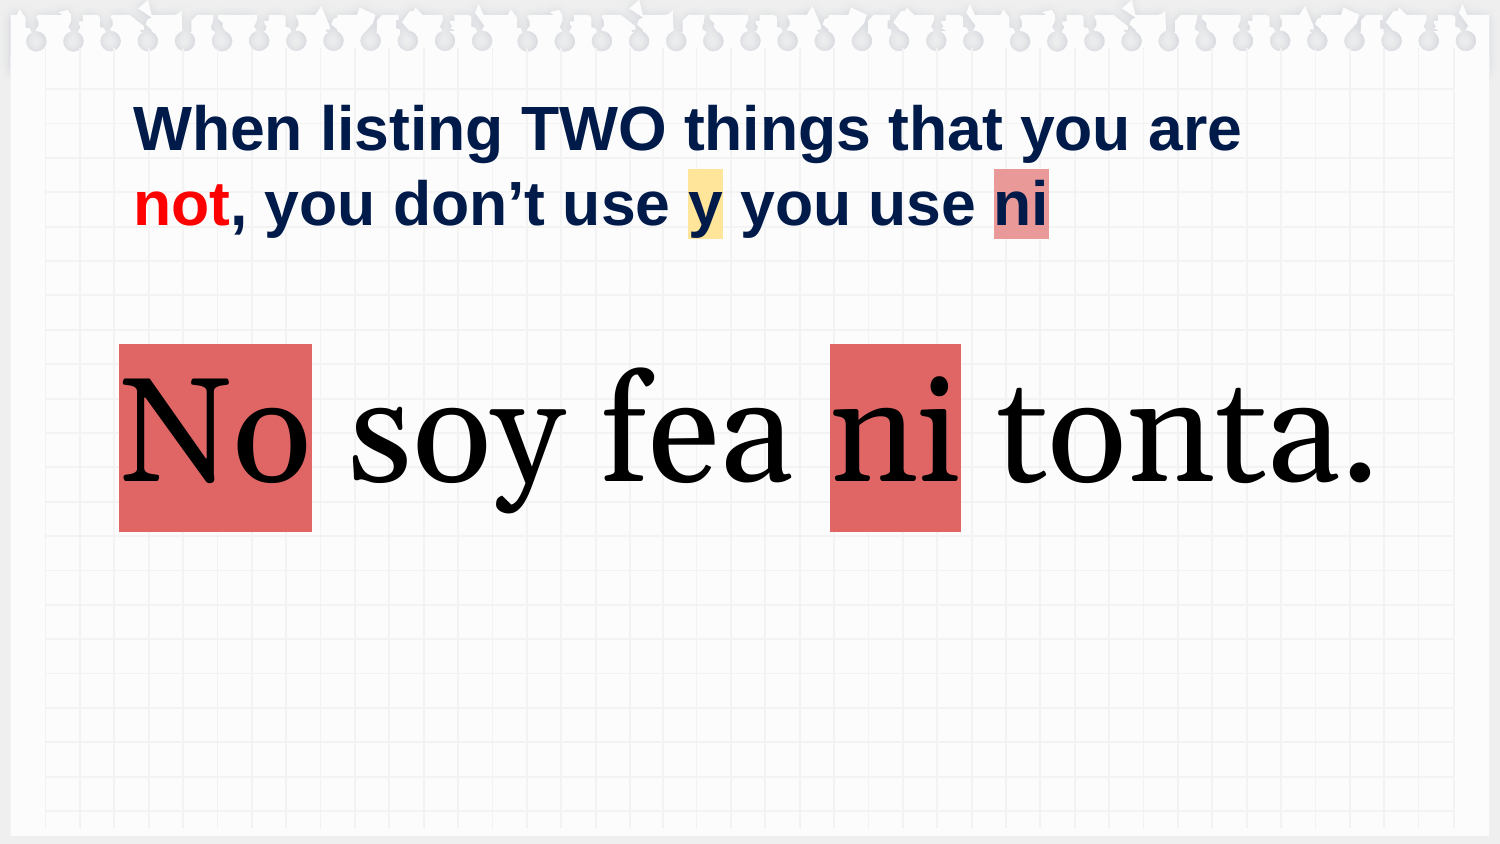

# When listing TWO things that you are not, you don’t use y you use ni
No soy fea ni tonta.